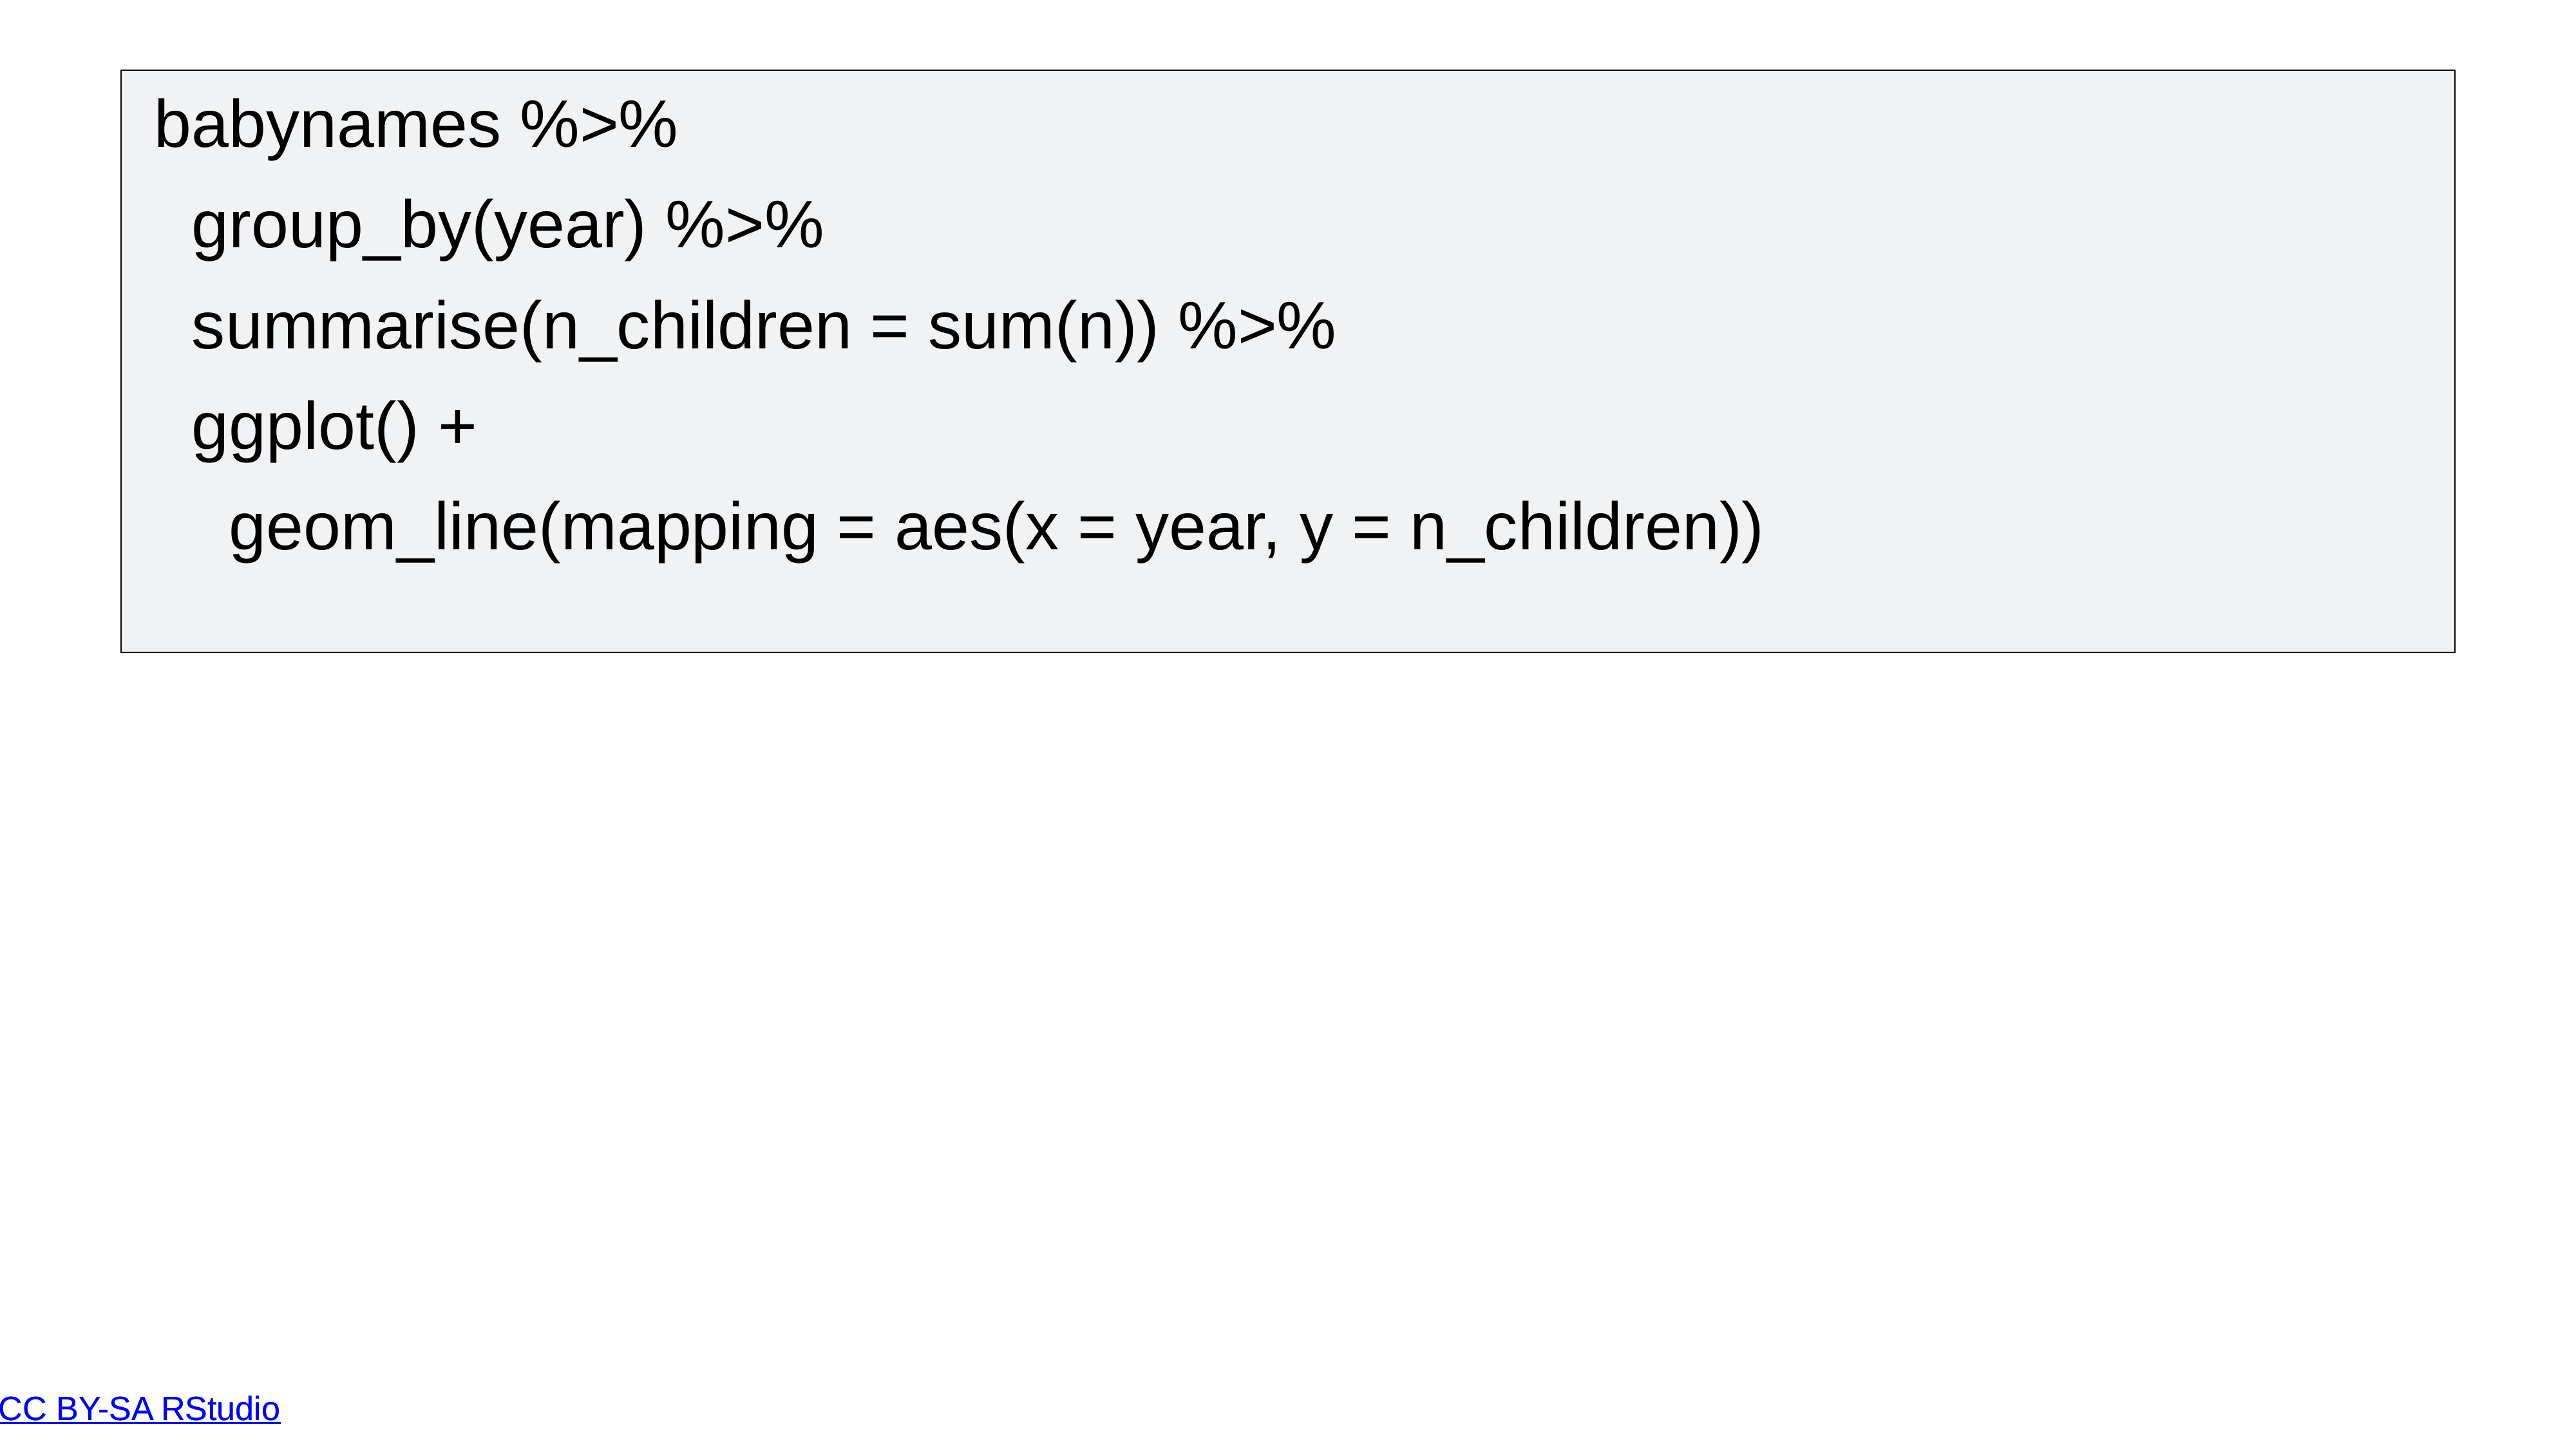

babynames %>%
  group_by(year) %>%
  summarise(n_children = sum(n)) %>%
  ggplot() +
    geom_line(mapping = aes(x = year, y = n_children))
CC BY-SA RStudio